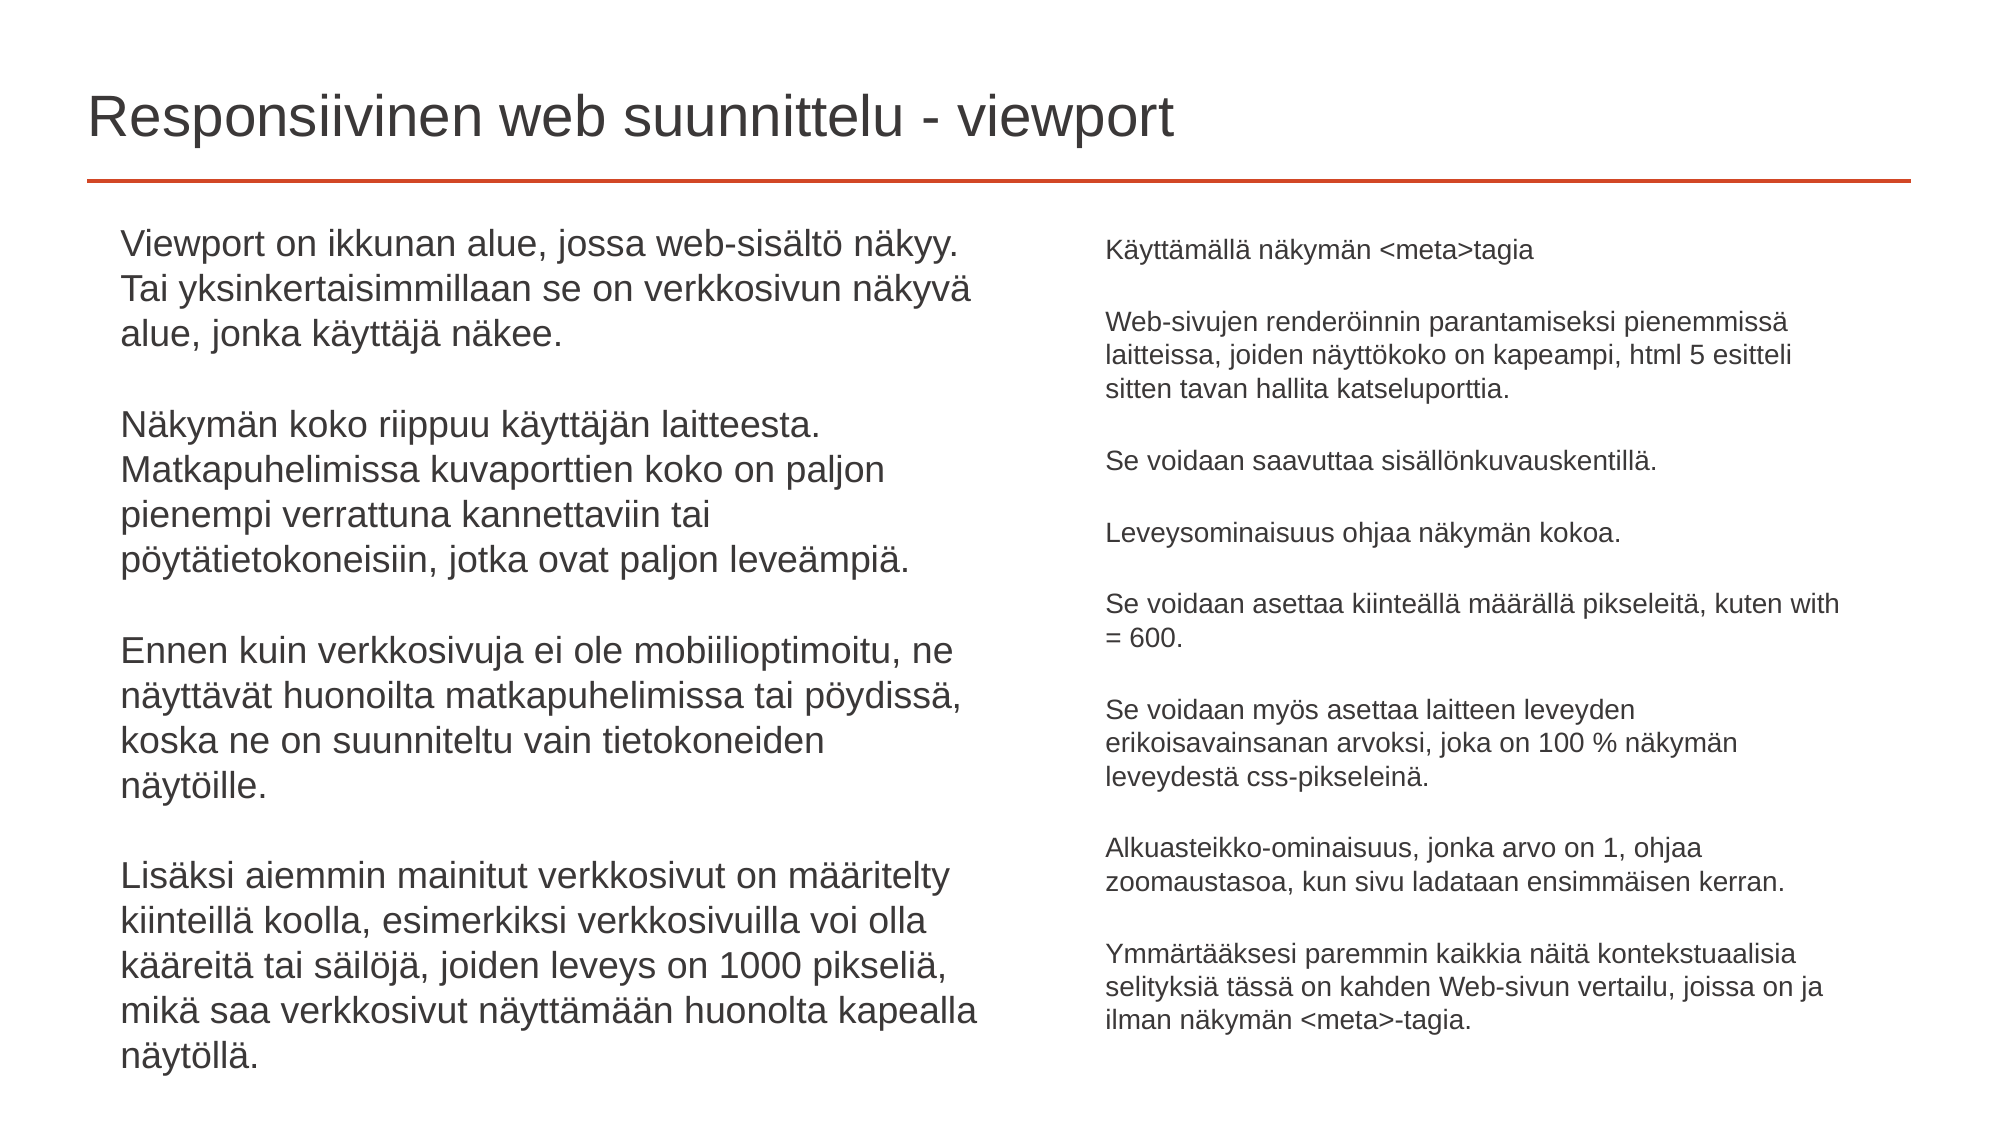

# Responsiivinen web suunnittelu - viewport
Viewport on ikkunan alue, jossa web-sisältö näkyy. Tai yksinkertaisimmillaan se on verkkosivun näkyvä alue, jonka käyttäjä näkee.
Näkymän koko riippuu käyttäjän laitteesta. Matkapuhelimissa kuvaporttien koko on paljon pienempi verrattuna kannettaviin tai pöytätietokoneisiin, jotka ovat paljon leveämpiä.
Ennen kuin verkkosivuja ei ole mobiilioptimoitu, ne näyttävät huonoilta matkapuhelimissa tai pöydissä, koska ne on suunniteltu vain tietokoneiden näytöille.
Lisäksi aiemmin mainitut verkkosivut on määritelty kiinteillä koolla, esimerkiksi verkkosivuilla voi olla kääreitä tai säilöjä, joiden leveys on 1000 pikseliä, mikä saa verkkosivut näyttämään huonolta kapealla näytöllä.
Käyttämällä näkymän <meta>tagia
Web-sivujen renderöinnin parantamiseksi pienemmissä laitteissa, joiden näyttökoko on kapeampi, html 5 esitteli sitten tavan hallita katseluporttia.
Se voidaan saavuttaa sisällönkuvauskentillä.
Leveysominaisuus ohjaa näkymän kokoa.
Se voidaan asettaa kiinteällä määrällä pikseleitä, kuten with = 600.
Se voidaan myös asettaa laitteen leveyden erikoisavainsanan arvoksi, joka on 100 % näkymän leveydestä css-pikseleinä.
Alkuasteikko-ominaisuus, jonka arvo on 1, ohjaa zoomaustasoa, kun sivu ladataan ensimmäisen kerran.
Ymmärtääksesi paremmin kaikkia näitä kontekstuaalisia selityksiä tässä on kahden Web-sivun vertailu, joissa on ja ilman näkymän <meta>-tagia.